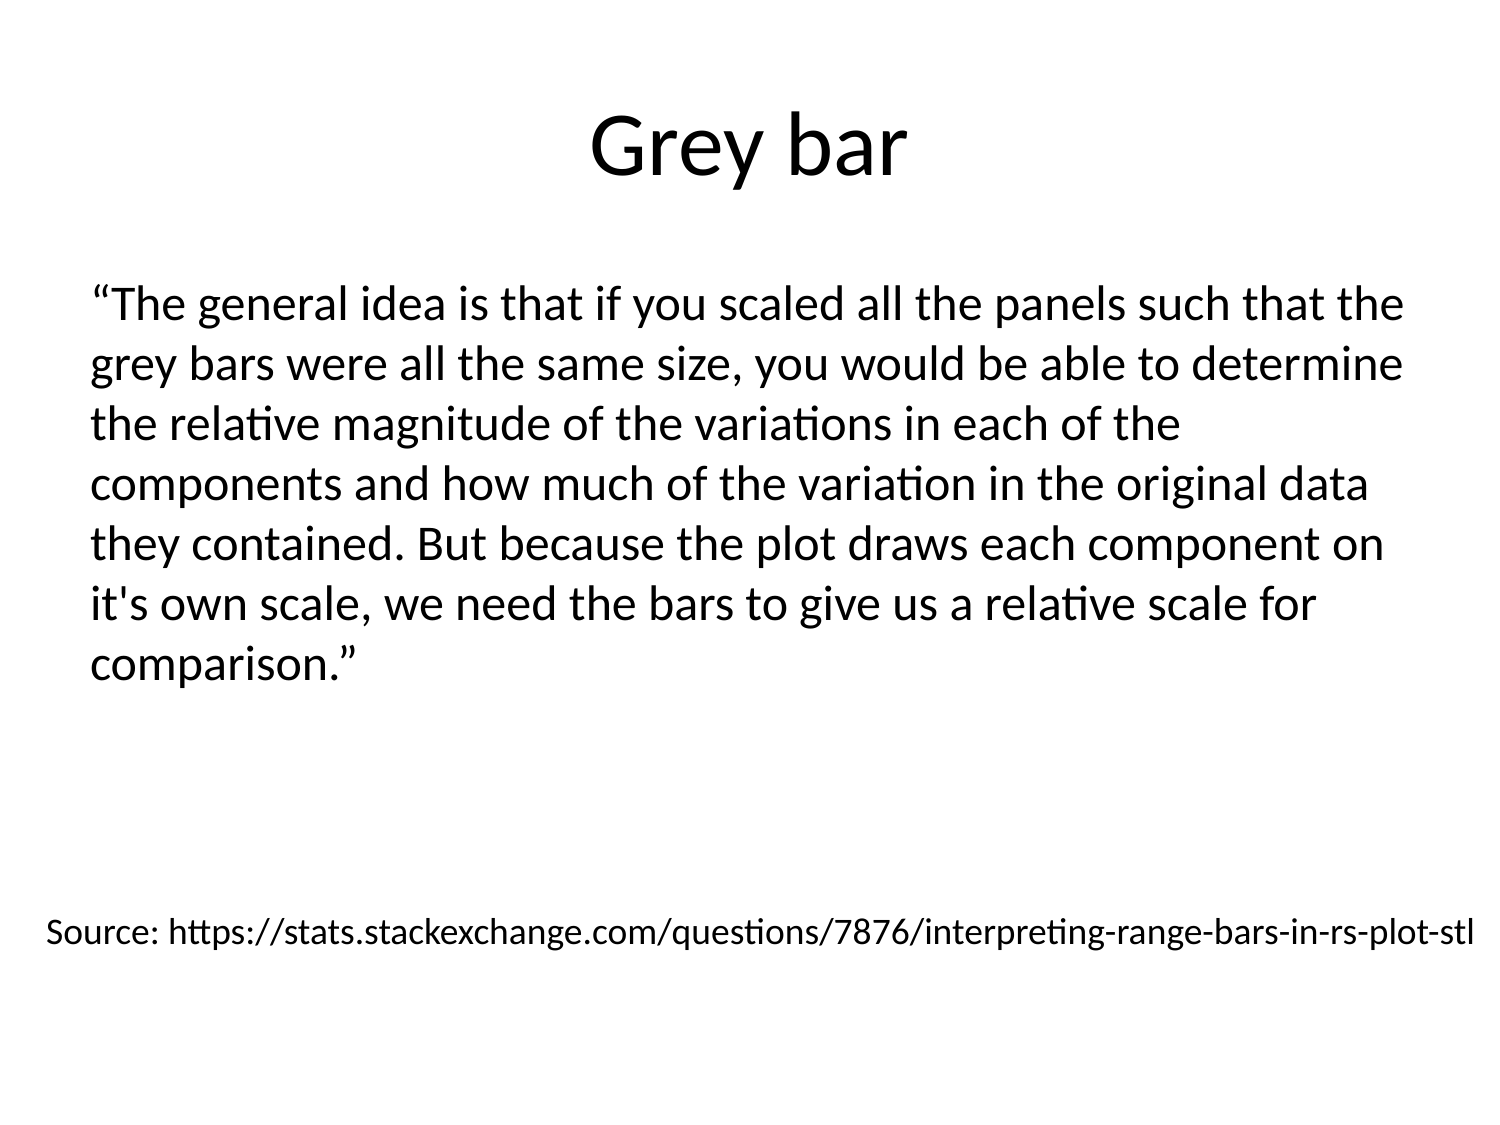

# Grey bar
“The general idea is that if you scaled all the panels such that the grey bars were all the same size, you would be able to determine the relative magnitude of the variations in each of the components and how much of the variation in the original data they contained. But because the plot draws each component on it's own scale, we need the bars to give us a relative scale for comparison.”

Source: https://stats.stackexchange.com/questions/7876/interpreting-range-bars-in-rs-plot-stl